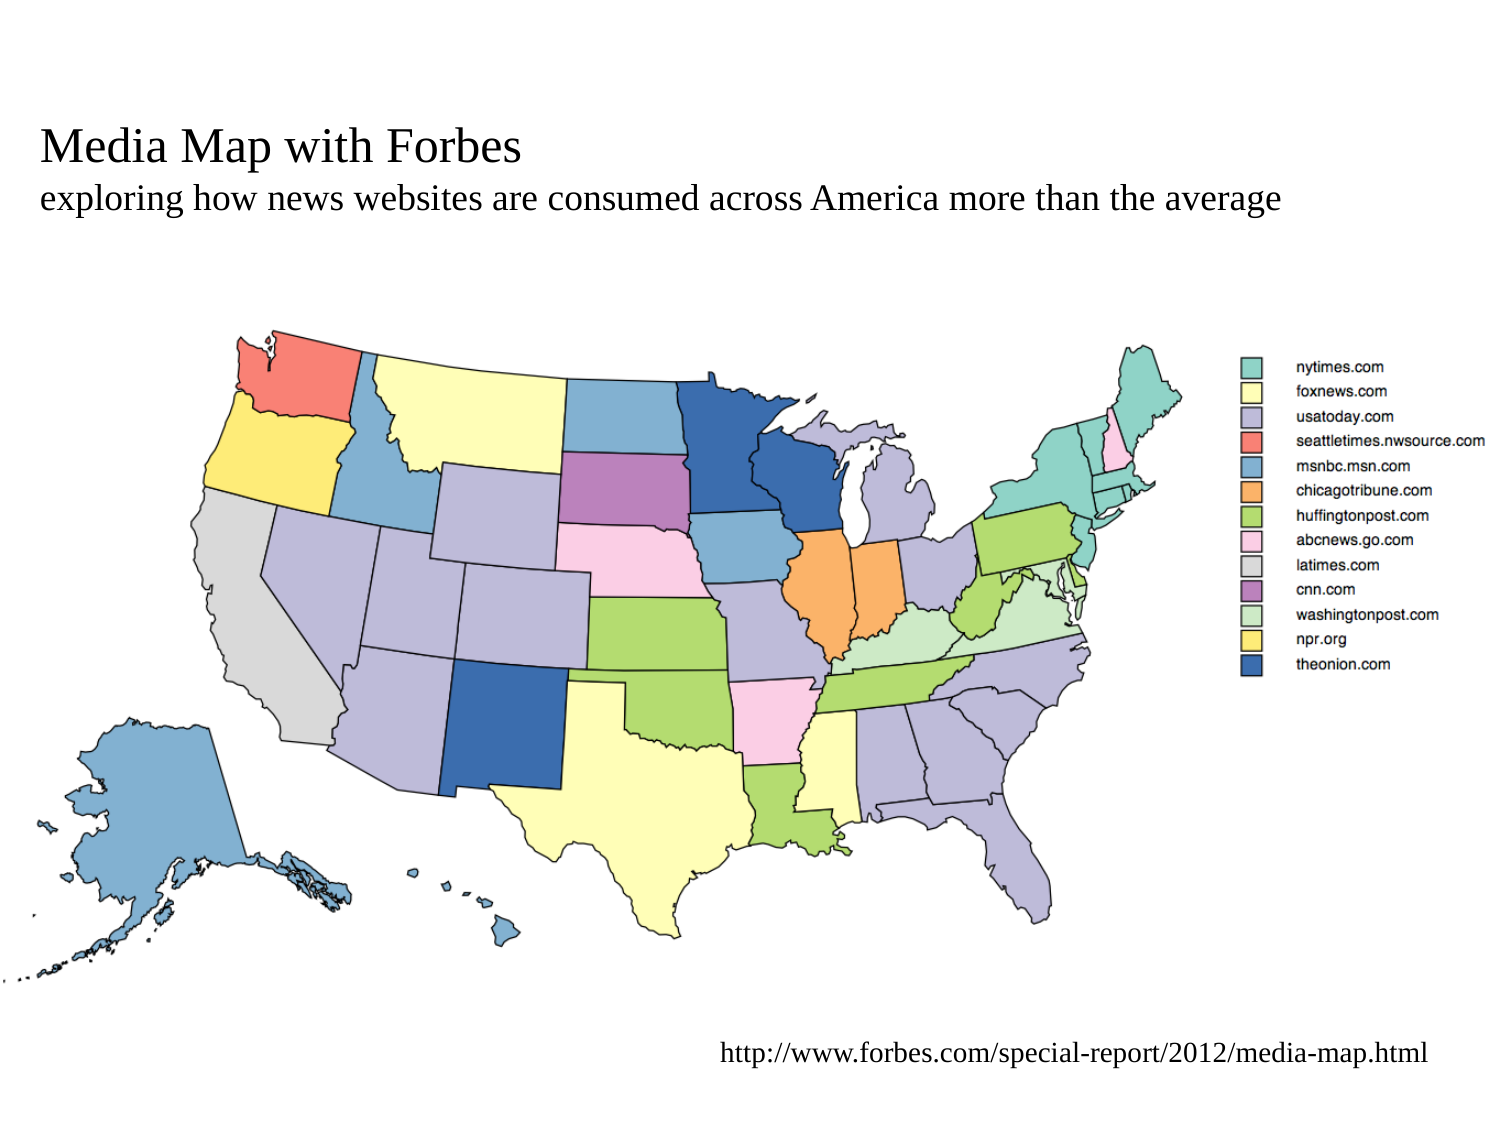

Media Map with Forbes
exploring how news websites are consumed across America more than the average

http://www.forbes.com/special-report/2012/media-map.html